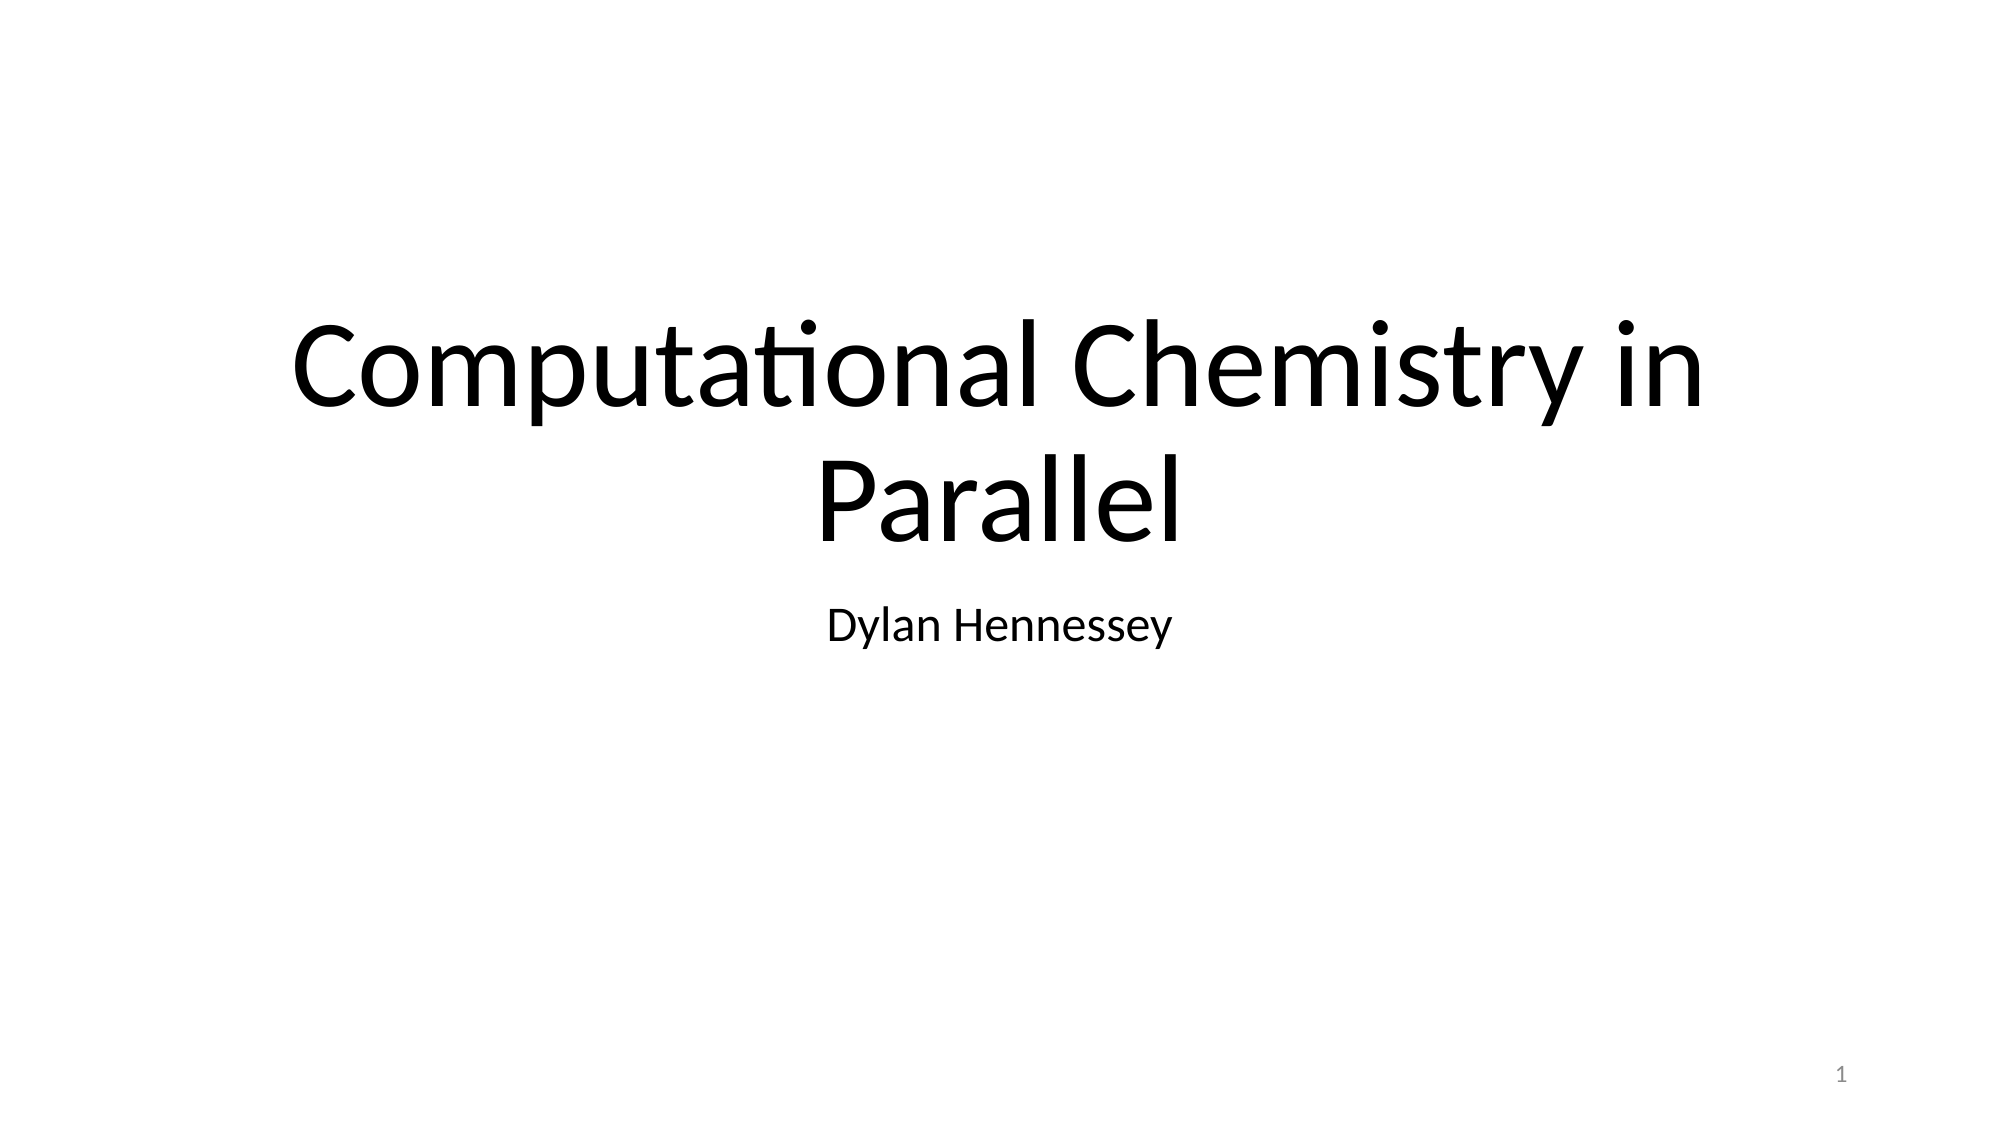

# Computational Chemistry in Parallel
Dylan Hennessey
1